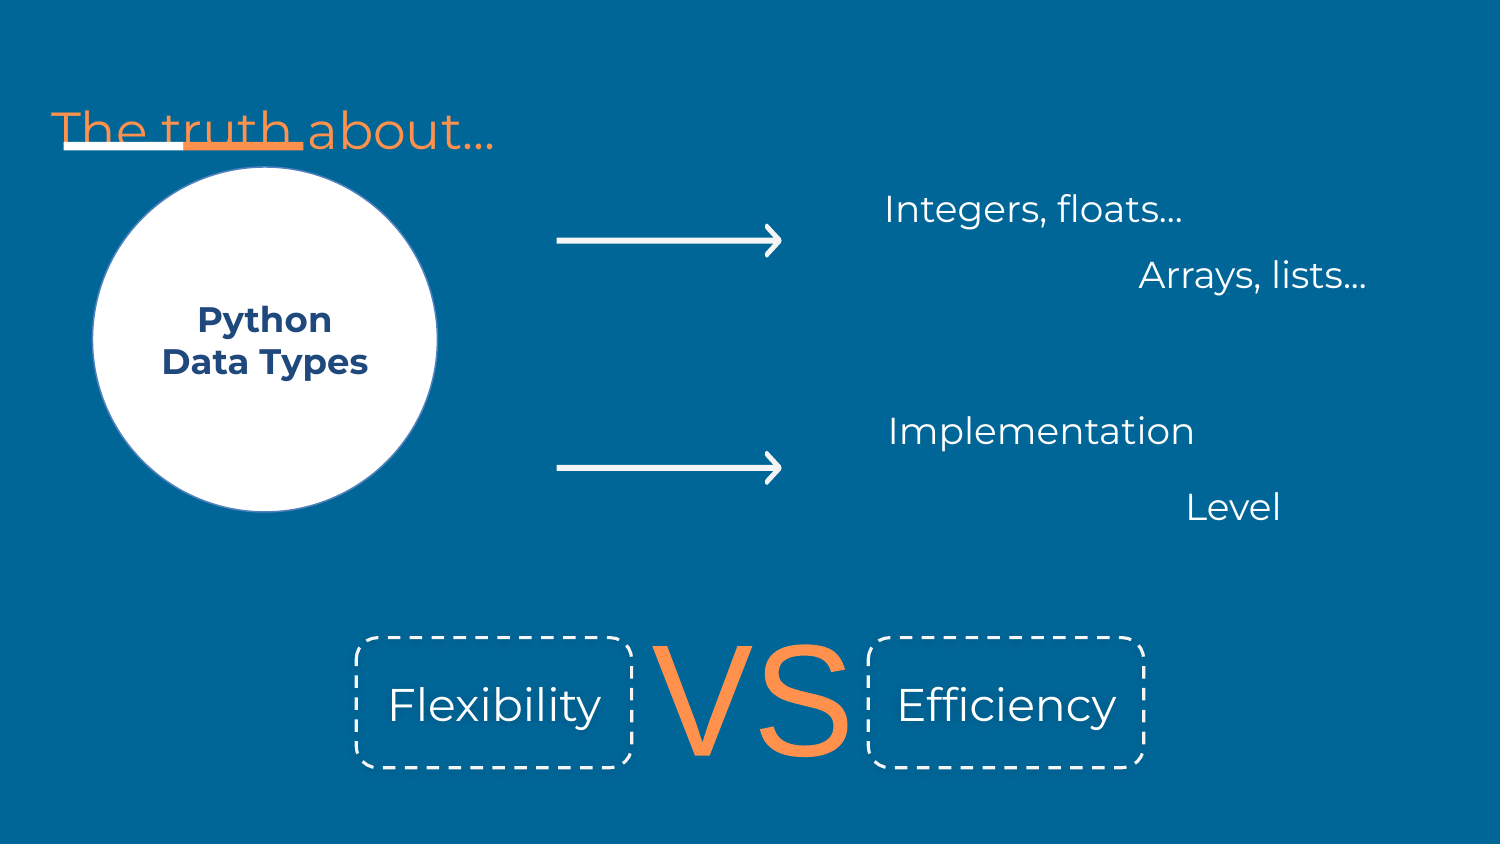

The truth about...

Python Data Types
Integers, floats...

Arrays, lists...
Implementation

Level
Flexibility
Efficiency
VS